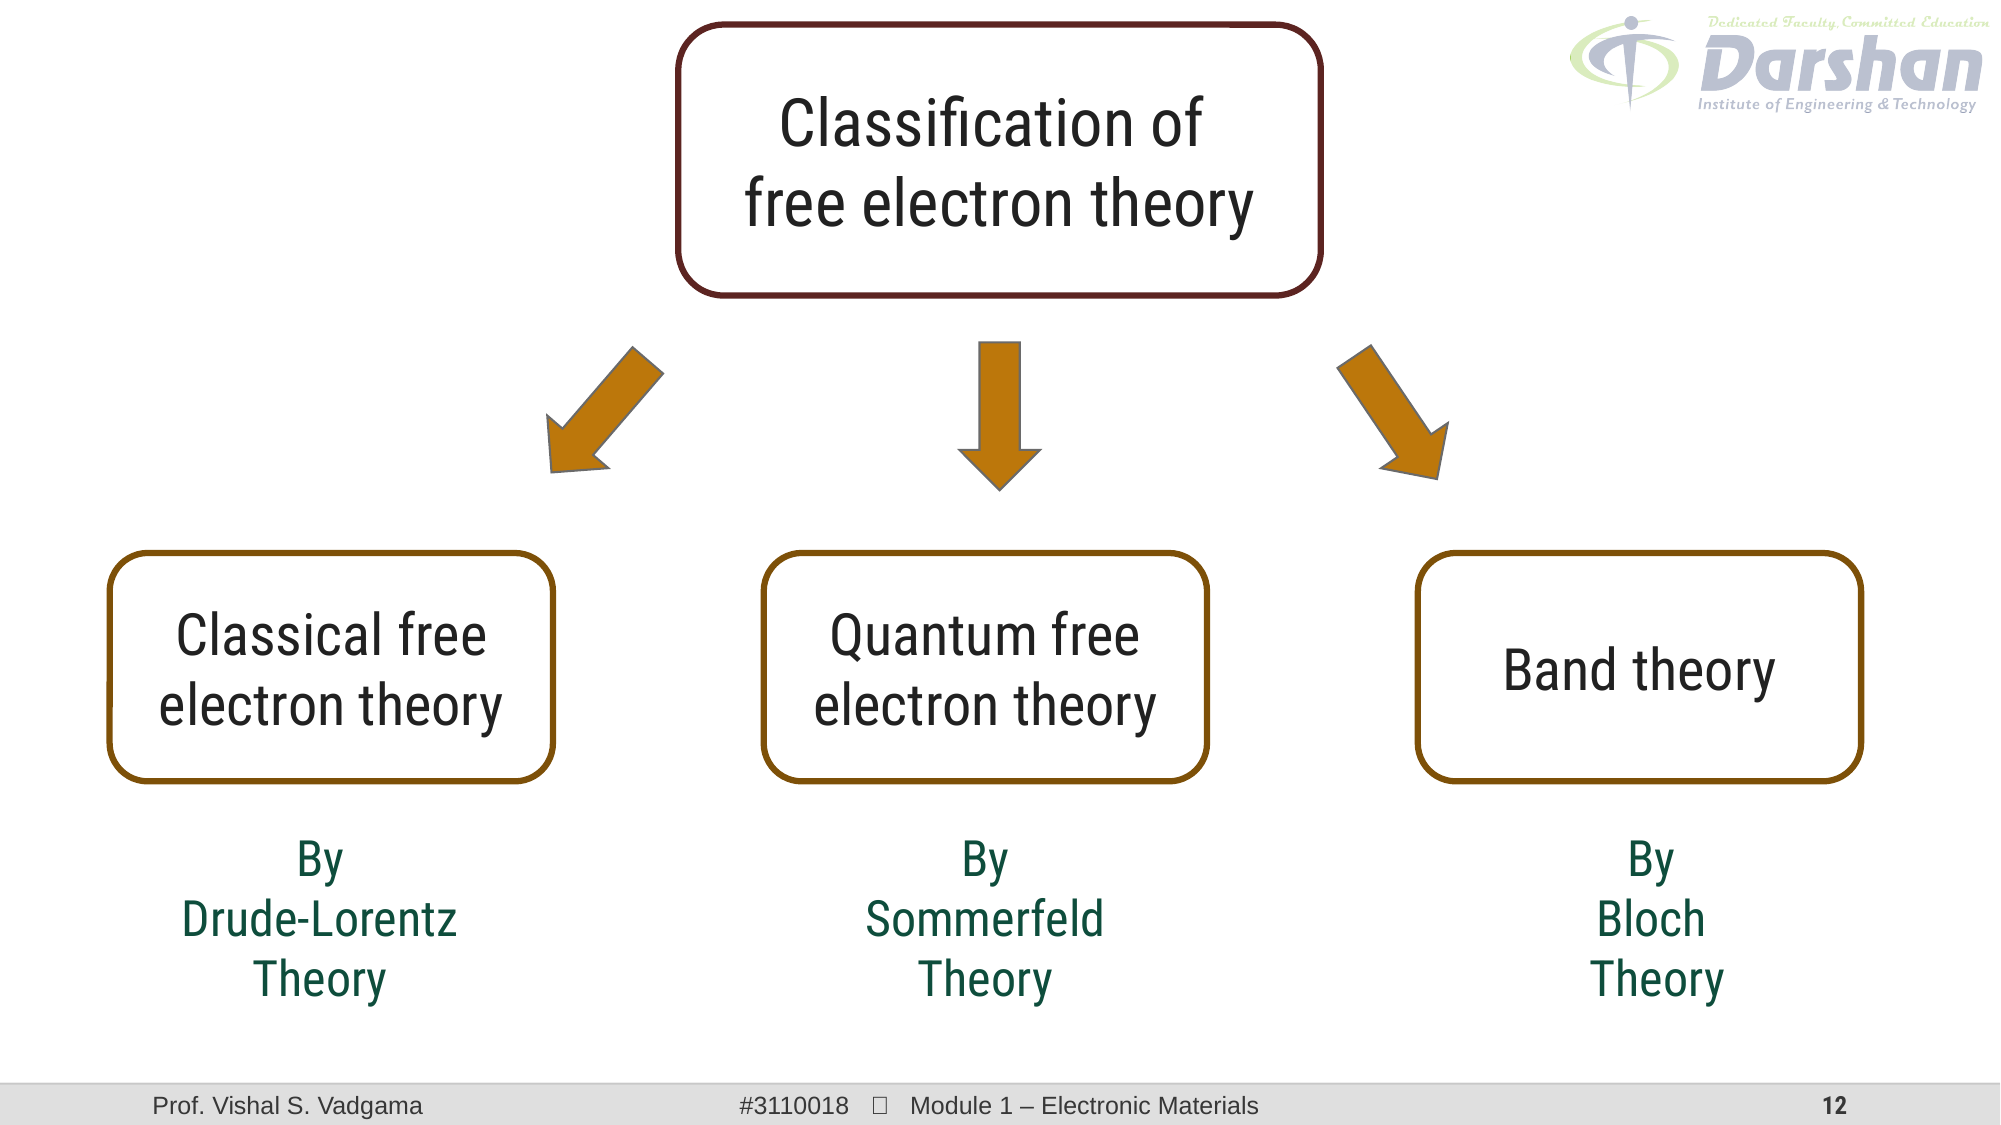

Classification of
free electron theory

Classical free electron theory
Band theory
Quantum free electron theory
By
Sommerfeld Theory
By
Bloch
 Theory
By
Drude-Lorentz Theory